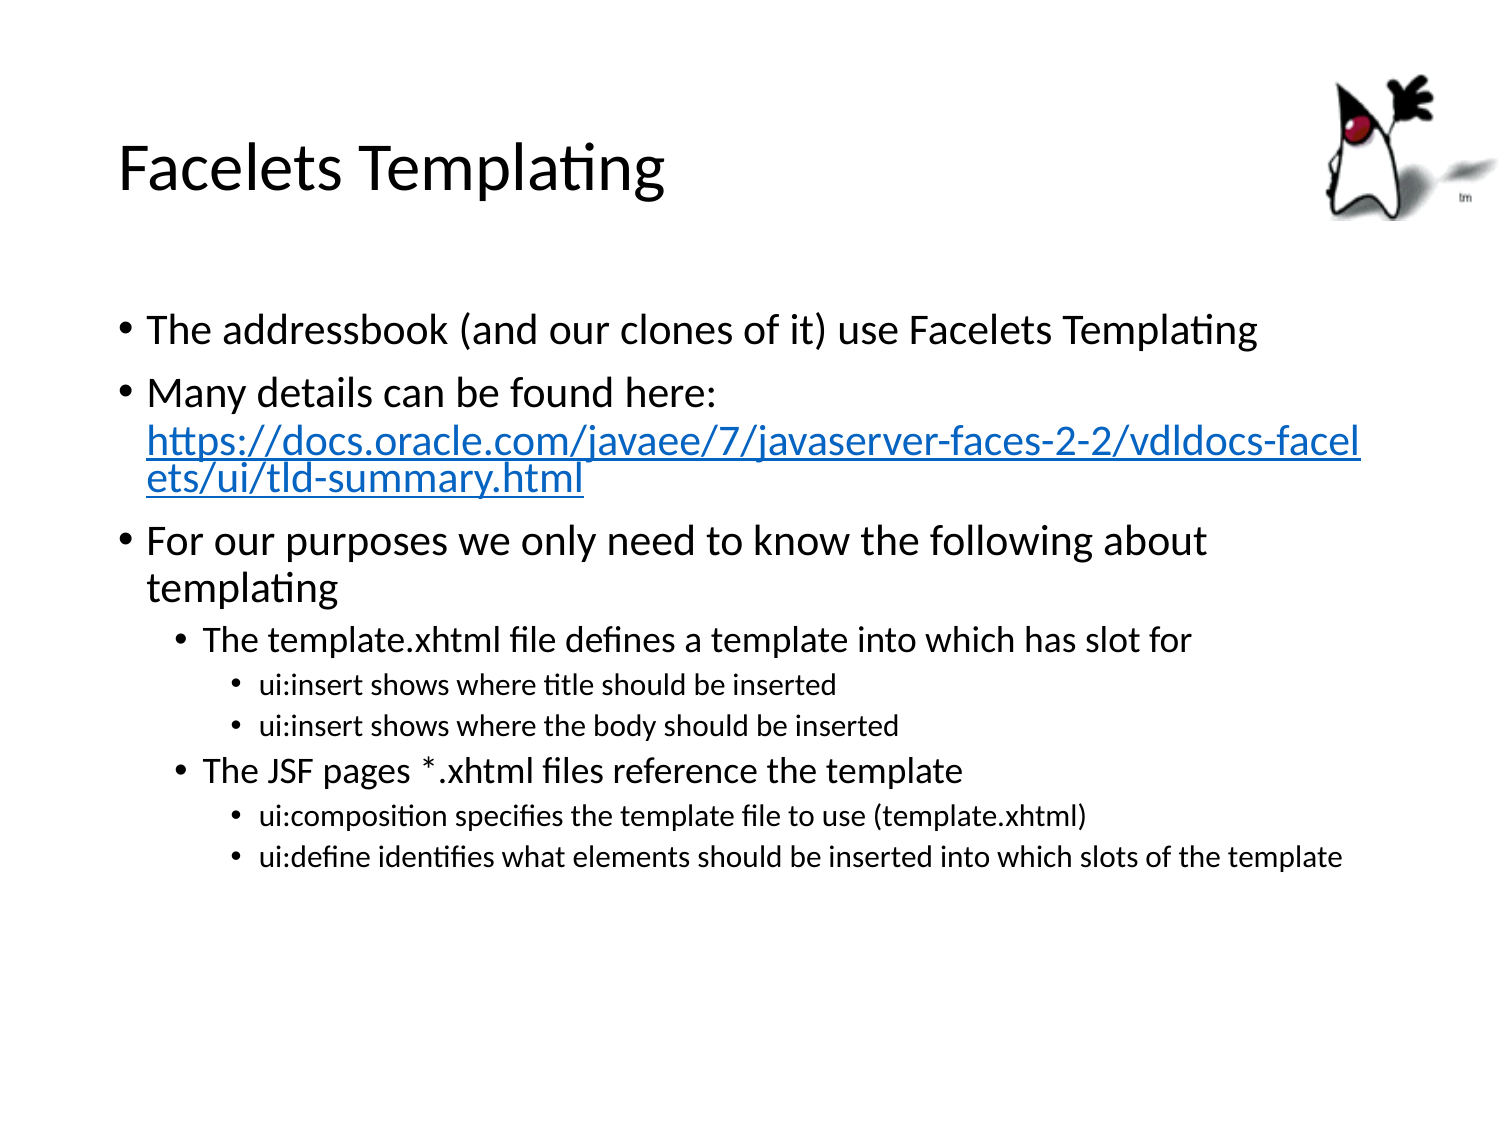

# Facelets Templating
The addressbook (and our clones of it) use Facelets Templating
Many details can be found here: https://docs.oracle.com/javaee/7/javaserver-faces-2-2/vdldocs-facelets/ui/tld-summary.html
For our purposes we only need to know the following about templating
The template.xhtml file defines a template into which has slot for
ui:insert shows where title should be inserted
ui:insert shows where the body should be inserted
The JSF pages *.xhtml files reference the template
ui:composition specifies the template file to use (template.xhtml)
ui:define identifies what elements should be inserted into which slots of the template